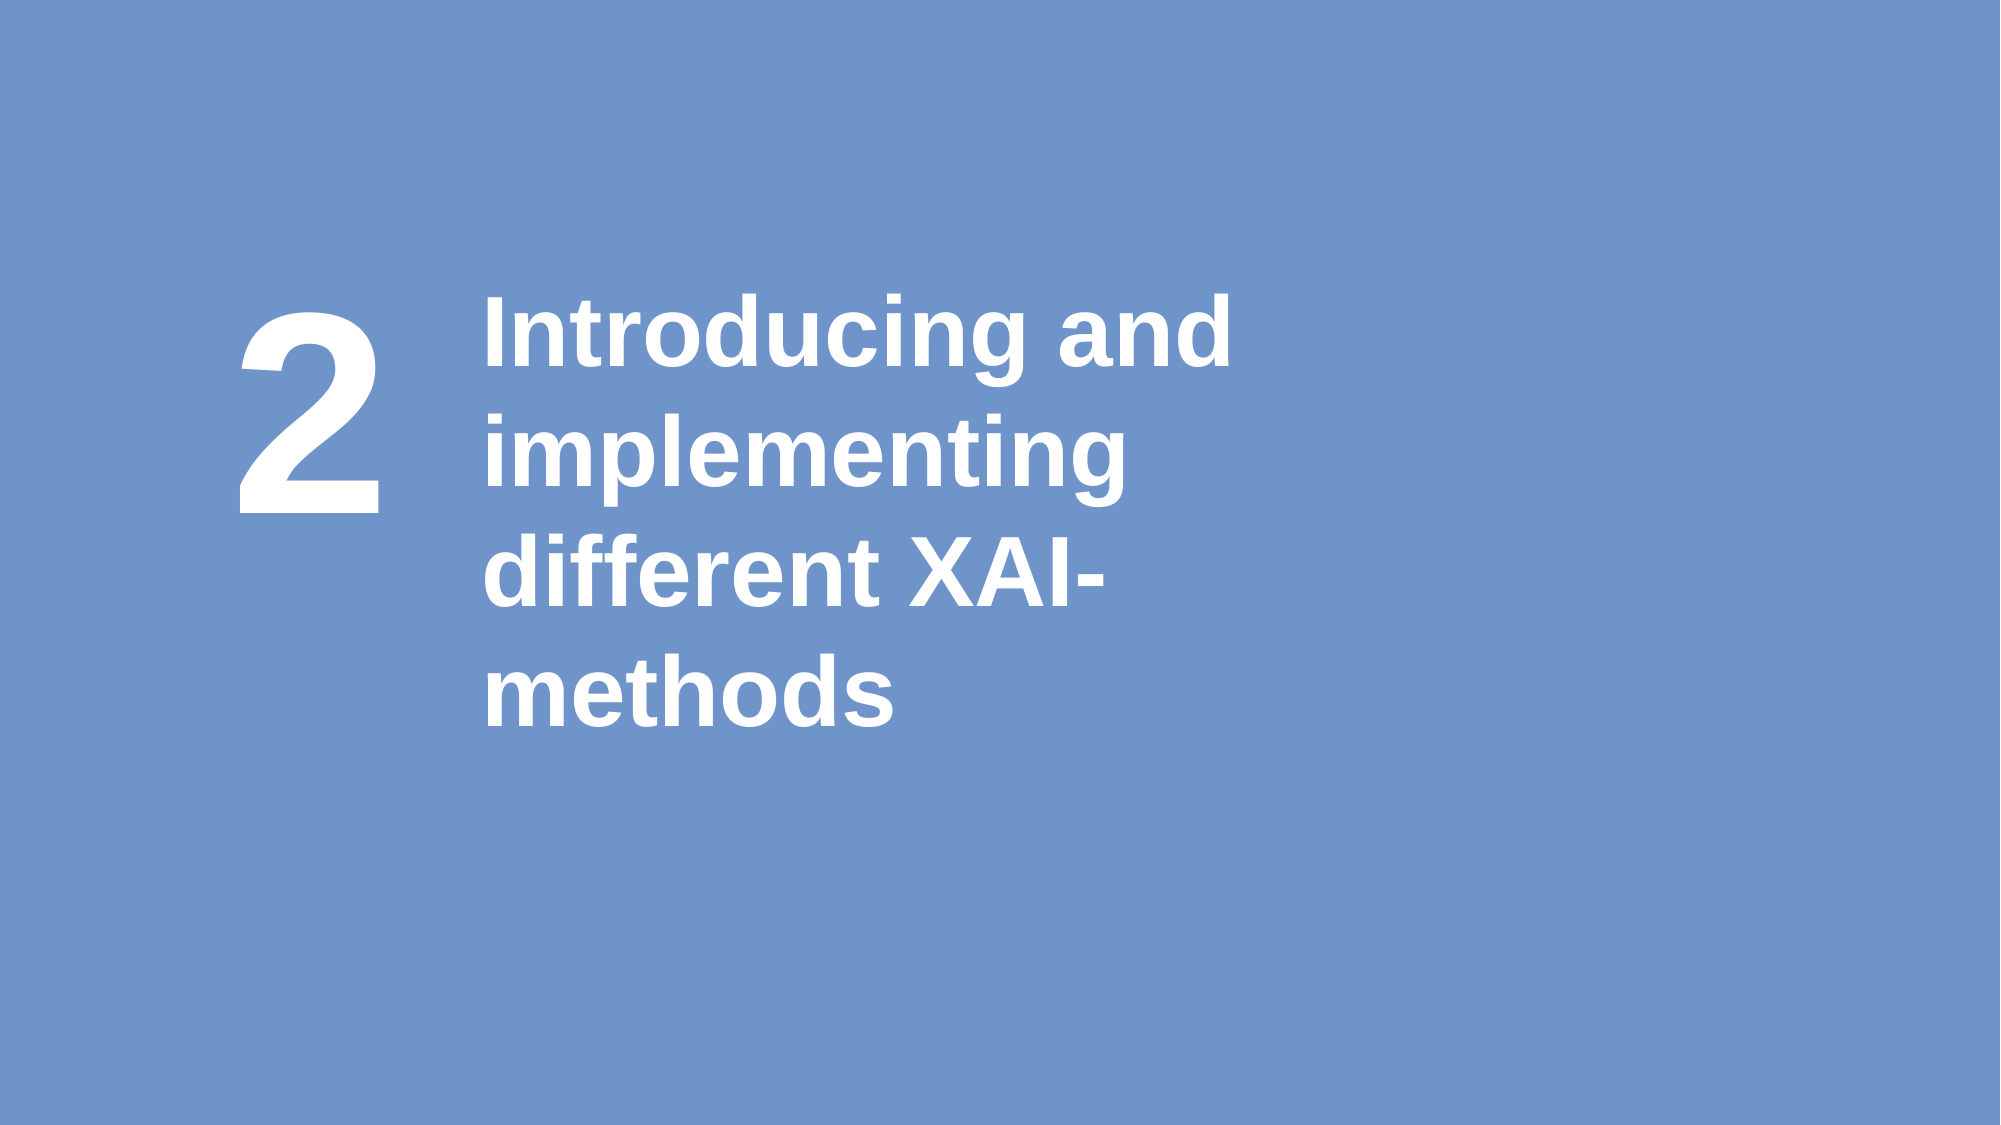

2
#
Introducing and implementing different XAI-methods

9